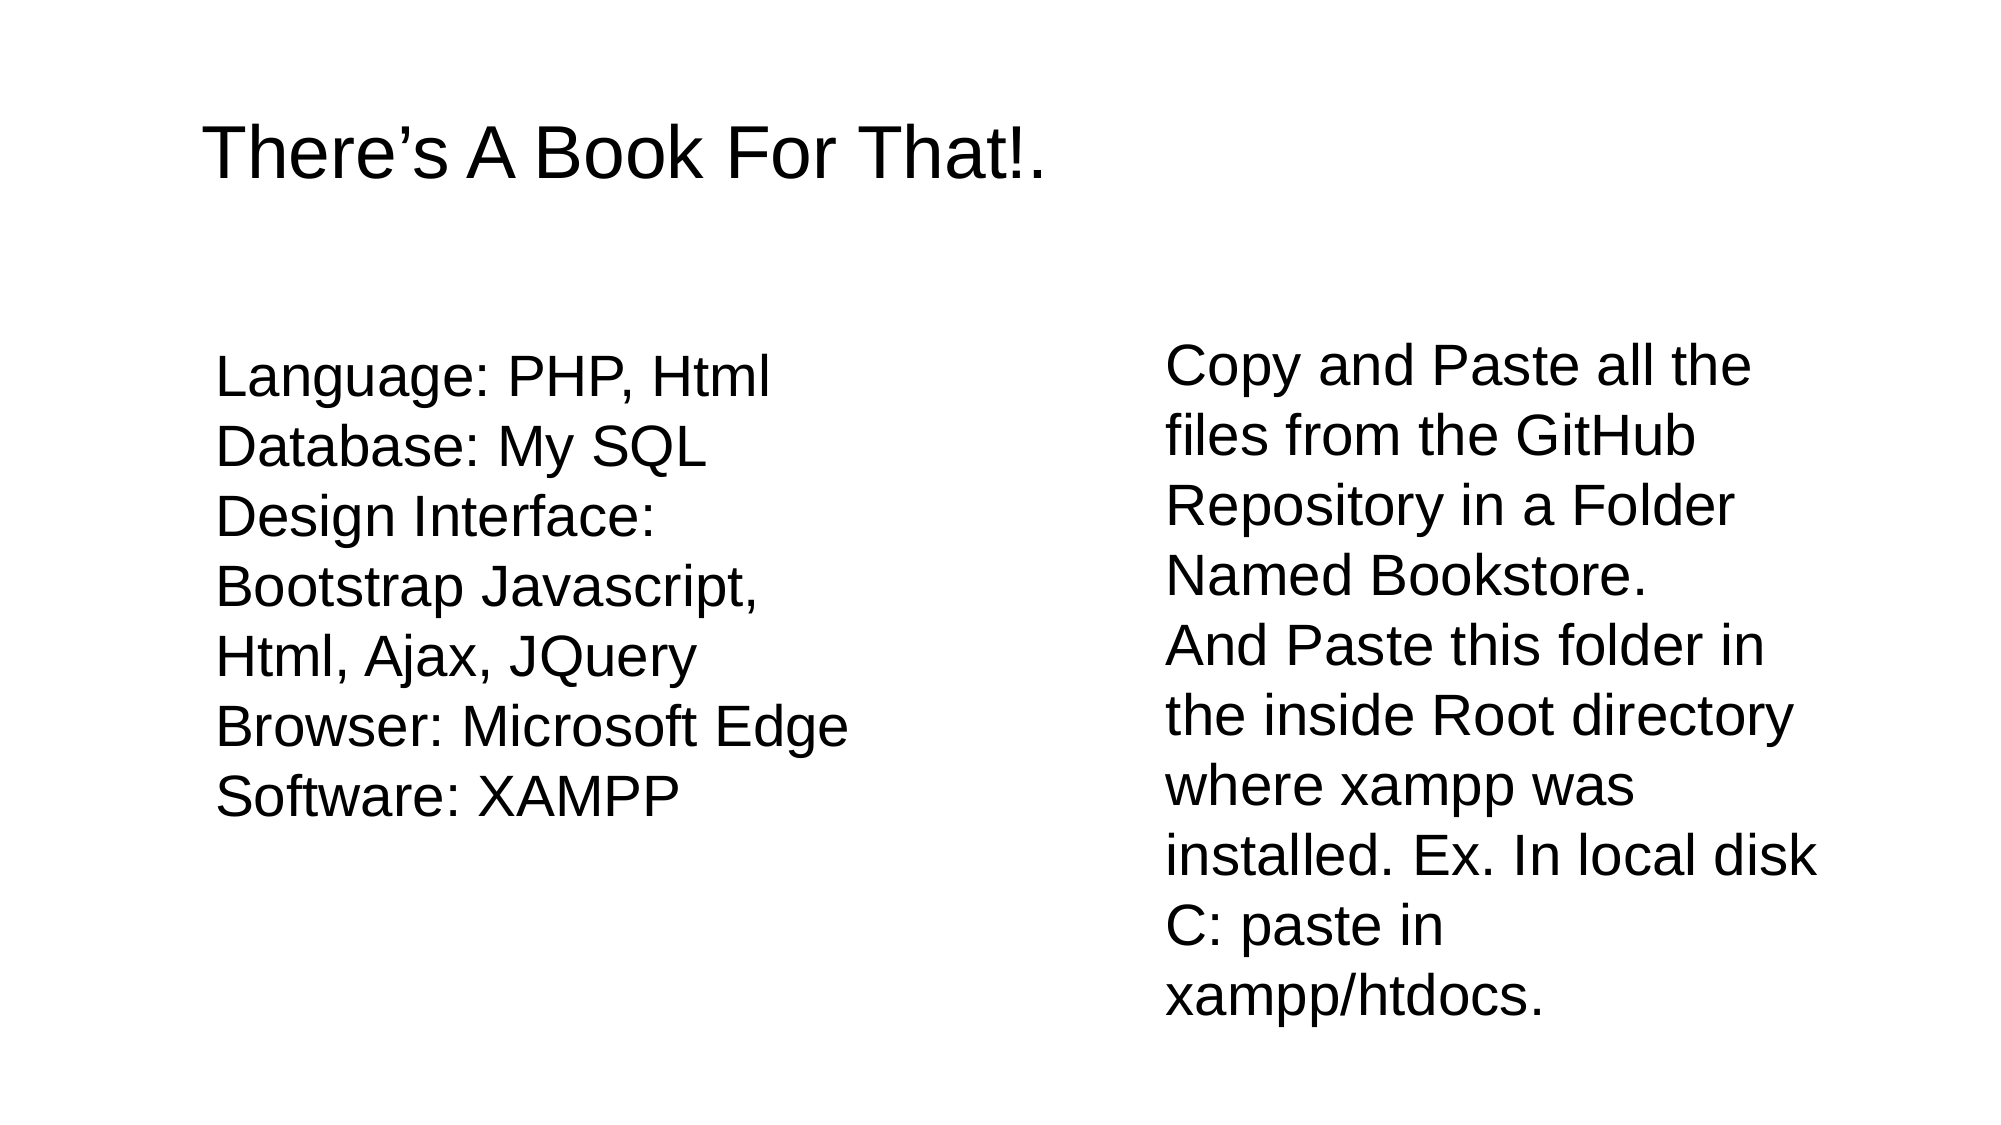

There’s A Book For That!.
Copy and Paste all the files from the GitHub Repository in a Folder Named Bookstore.
And Paste this folder in the inside Root directory where xampp was installed. Ex. In local disk C: paste in xampp/htdocs.

Language: PHP, Html
Database: My SQL
Design Interface: Bootstrap Javascript, Html, Ajax, JQuery
Browser: Microsoft Edge
Software: XAMPP